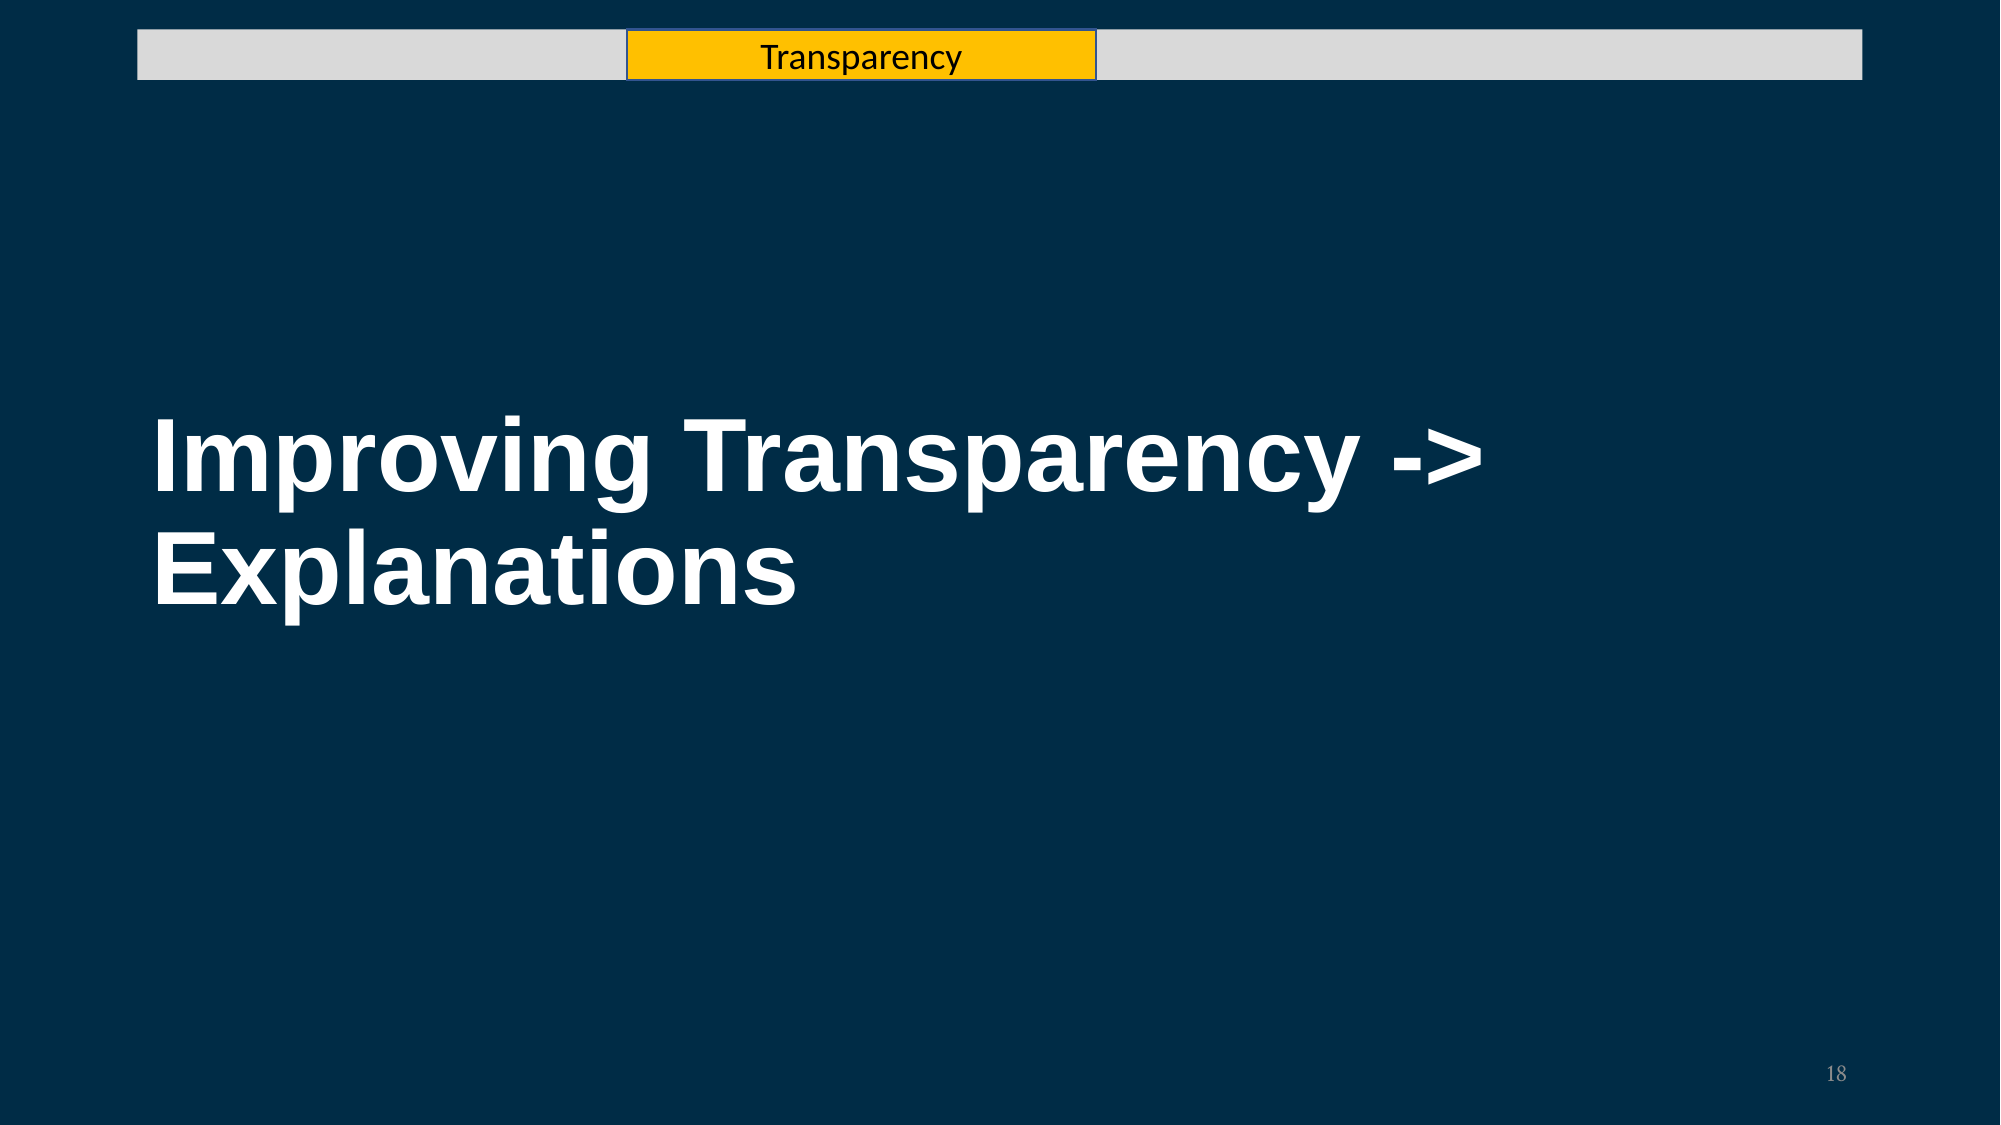

Transparency
# Improving Transparency -> Explanations

18